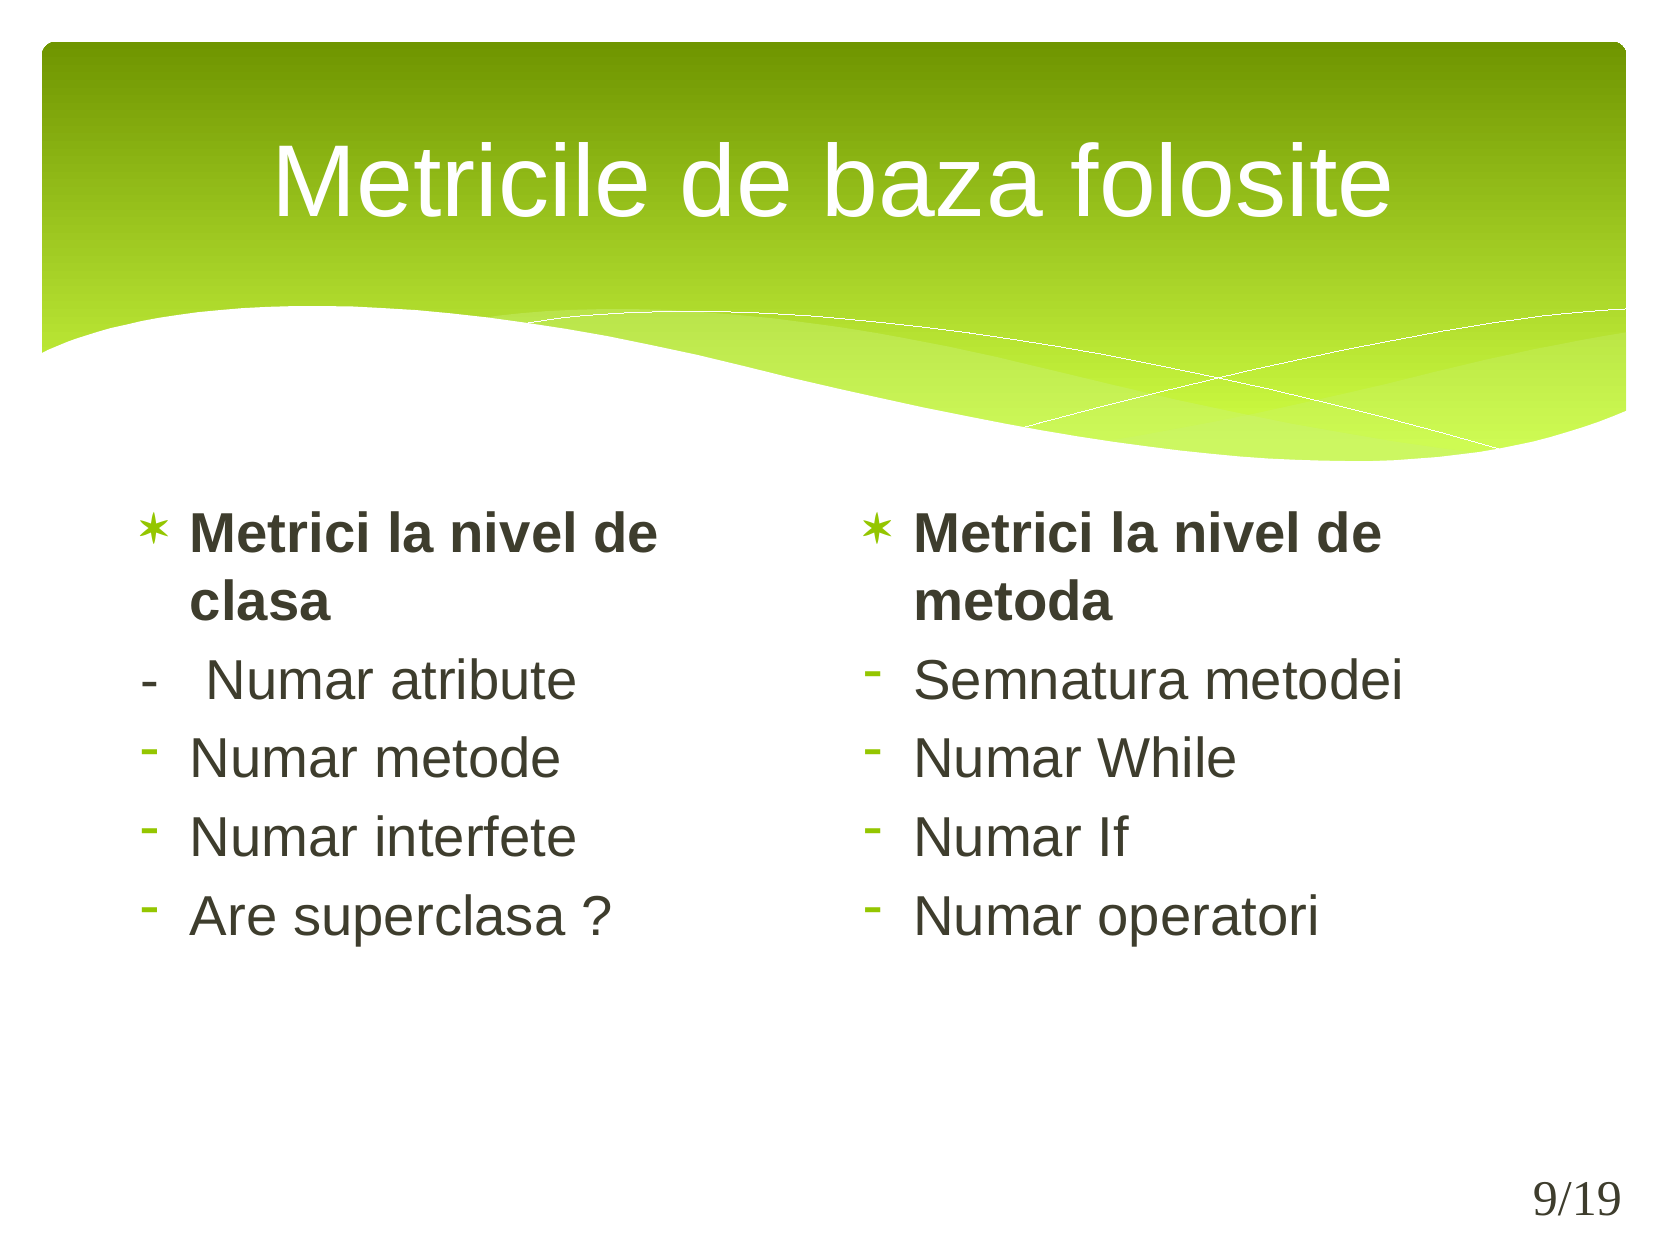

# Metricile de baza folosite
Metrici la nivel de clasa
-   Numar atribute
Numar metode
Numar interfete
Are superclasa ?

Metrici la nivel de metoda
Semnatura metodei
Numar While
Numar If
Numar operatori
9/19